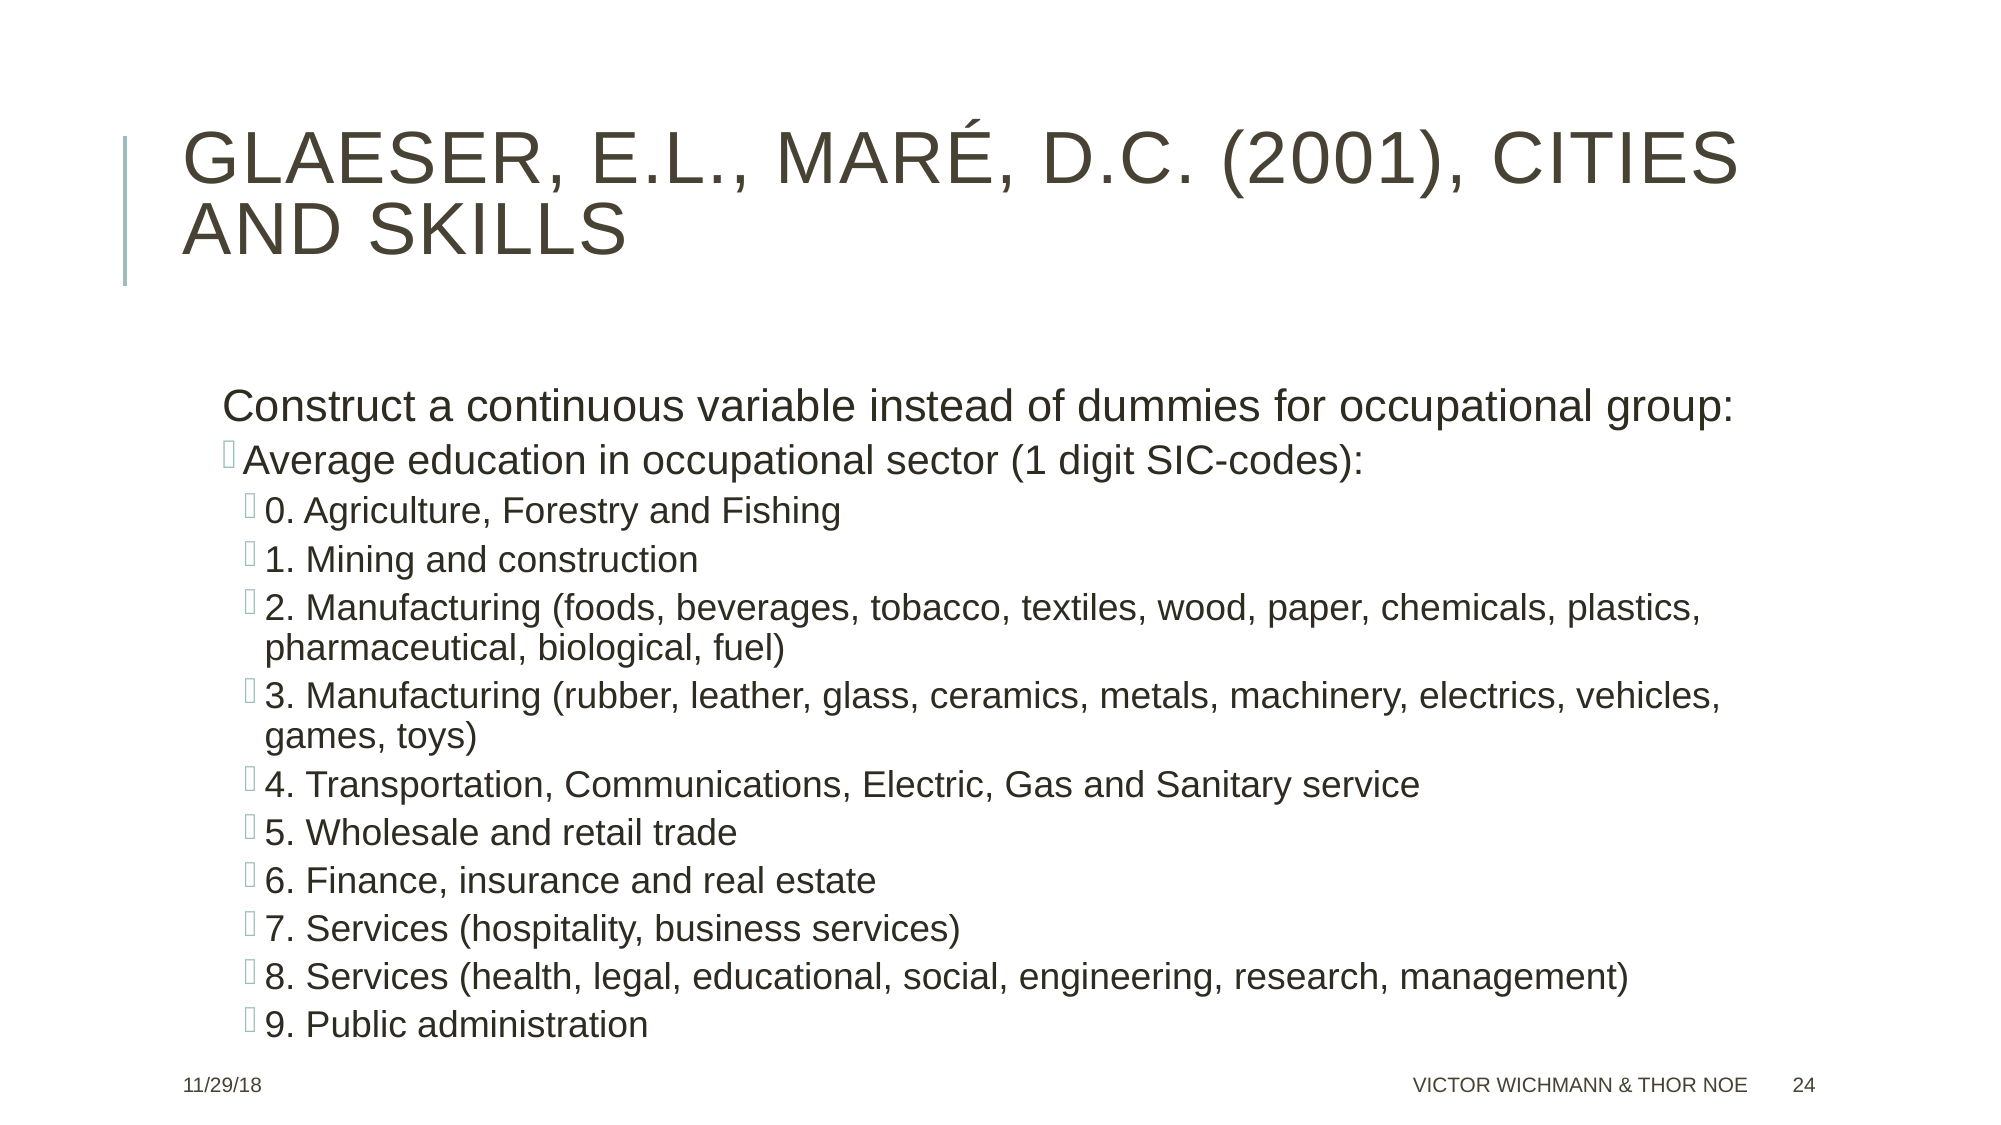

# GLaeser, E.L., Maré, D.C. (2001), Cities and Skills
Construct a continuous variable instead of dummies for occupational group:
Average education in occupational sector (1 digit SIC-codes):
0. Agriculture, Forestry and Fishing
1. Mining and construction
2. Manufacturing (foods, beverages, tobacco, textiles, wood, paper, chemicals, plastics, pharmaceutical, biological, fuel)
3. Manufacturing (rubber, leather, glass, ceramics, metals, machinery, electrics, vehicles, games, toys)
4. Transportation, Communications, Electric, Gas and Sanitary service
5. Wholesale and retail trade
6. Finance, insurance and real estate
7. Services (hospitality, business services)
8. Services (health, legal, educational, social, engineering, research, management)
9. Public administration

11/29/18
Victor Wichmann & Thor Noe
24